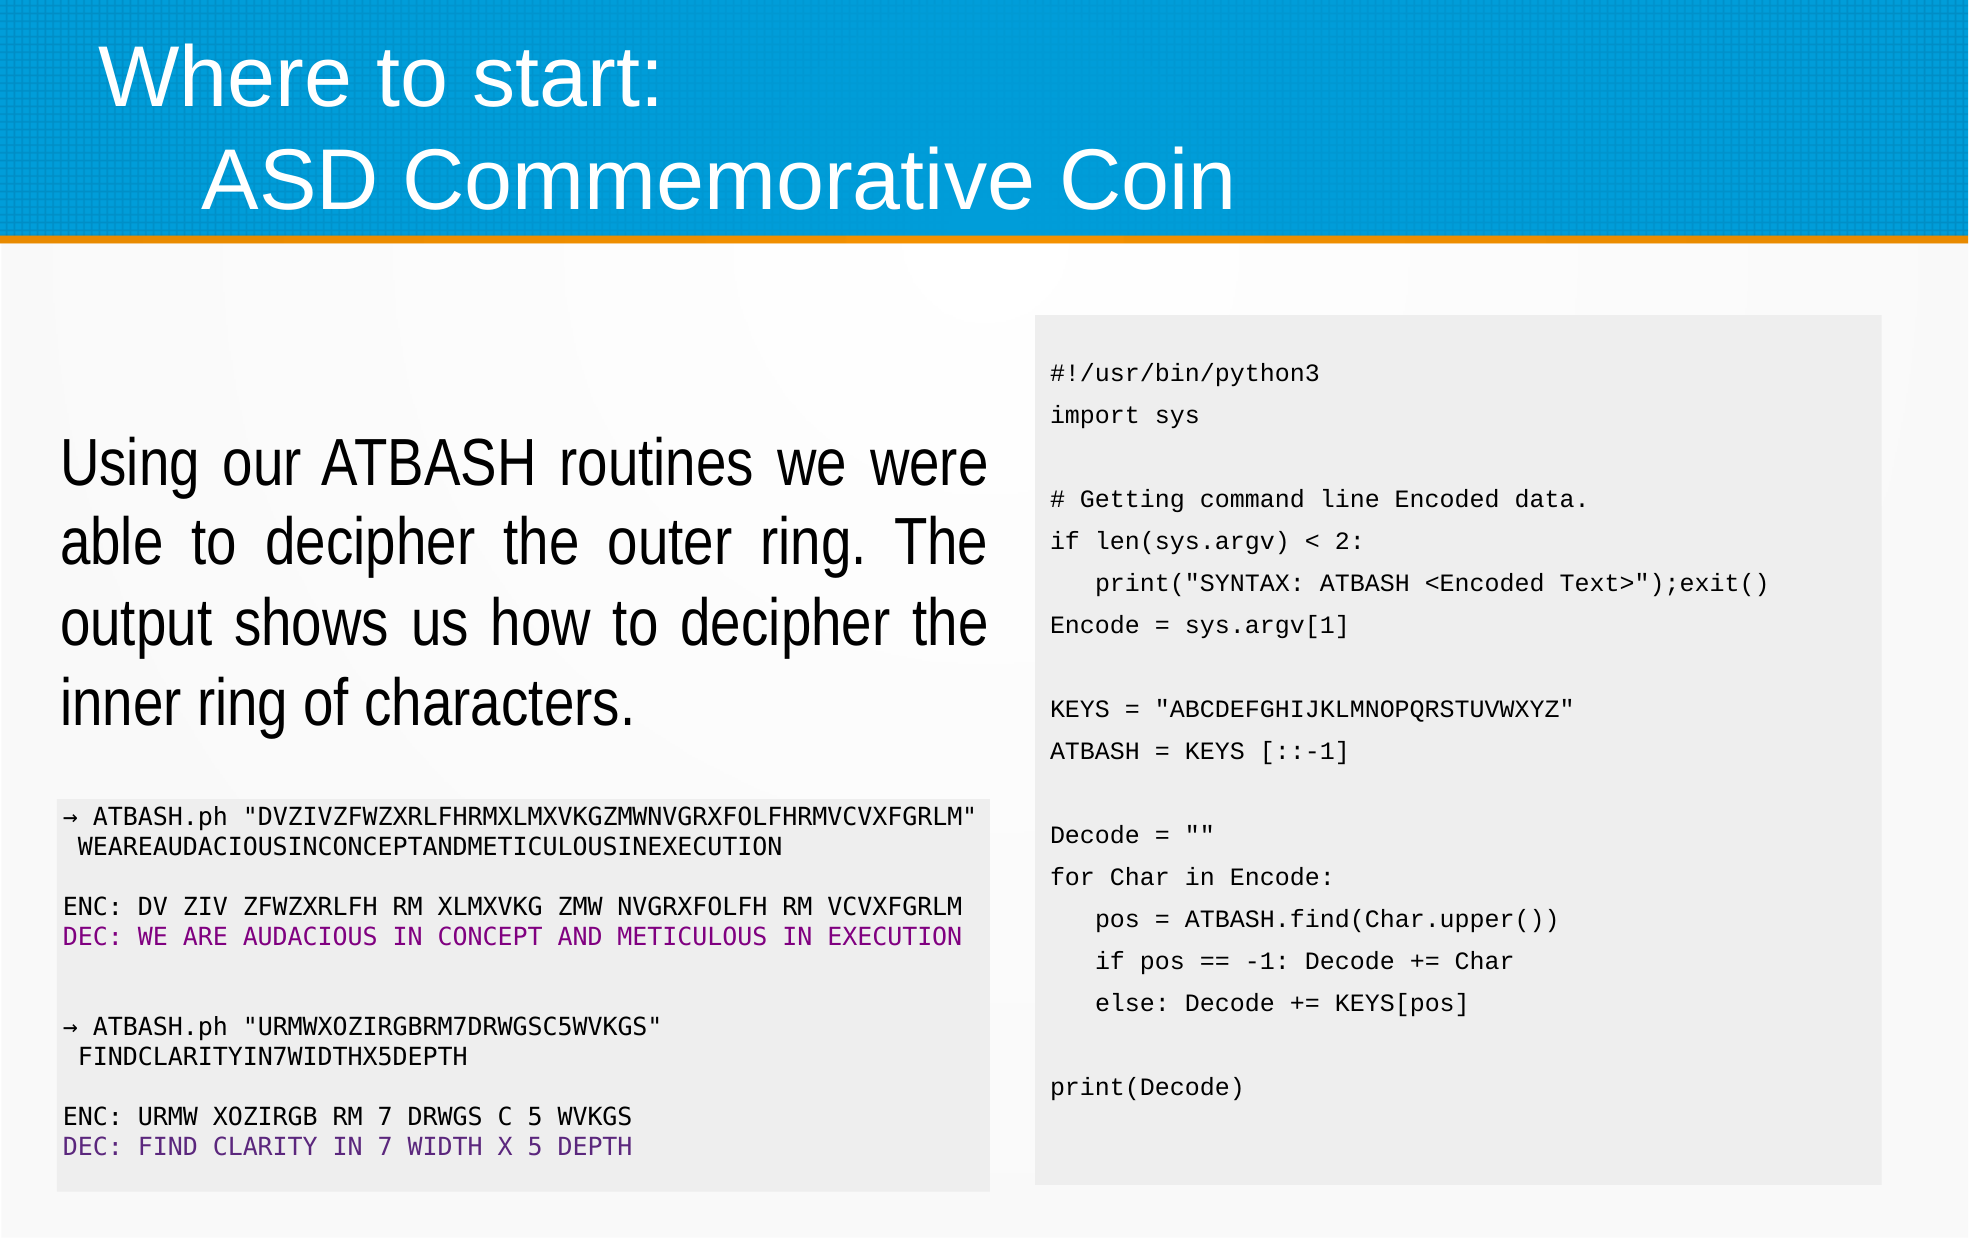

# Where to start: ASD Commemorative Coin

Using our ATBASH routines we were able to decipher the outer ring. The output shows us how to decipher the inner ring of characters.

 #!/usr/bin/python3
 import sys

 # Getting command line Encoded data.
 if len(sys.argv) < 2:
    print("SYNTAX: ATBASH <Encoded Text>");exit()
 Encode = sys.argv[1]

 KEYS = "ABCDEFGHIJKLMNOPQRSTUVWXYZ"
 ATBASH = KEYS [::-1]

 Decode = ""
 for Char in Encode:
    pos = ATBASH.find(Char.upper())
    if pos == -1: Decode += Char
    else: Decode += KEYS[pos]

 print(Decode)

→ ATBASH.ph "DVZIVZFWZXRLFHRMXLMXVKGZMWNVGRXFOLFHRMVCVXFGRLM"
 WEAREAUDACIOUSINCONCEPTANDMETICULOUSINEXECUTION

ENC: DV ZIV ZFWZXRLFH RM XLMXVKG ZMW NVGRXFOLFH RM VCVXFGRLM
DEC: WE ARE AUDACIOUS IN CONCEPT AND METICULOUS IN EXECUTION

→ ATBASH.ph "URMWXOZIRGBRM7DRWGSC5WVKGS"
 FINDCLARITYIN7WIDTHX5DEPTH

ENC: URMW XOZIRGB RM 7 DRWGS C 5 WVKGS
DEC: FIND CLARITY IN 7 WIDTH X 5 DEPTH